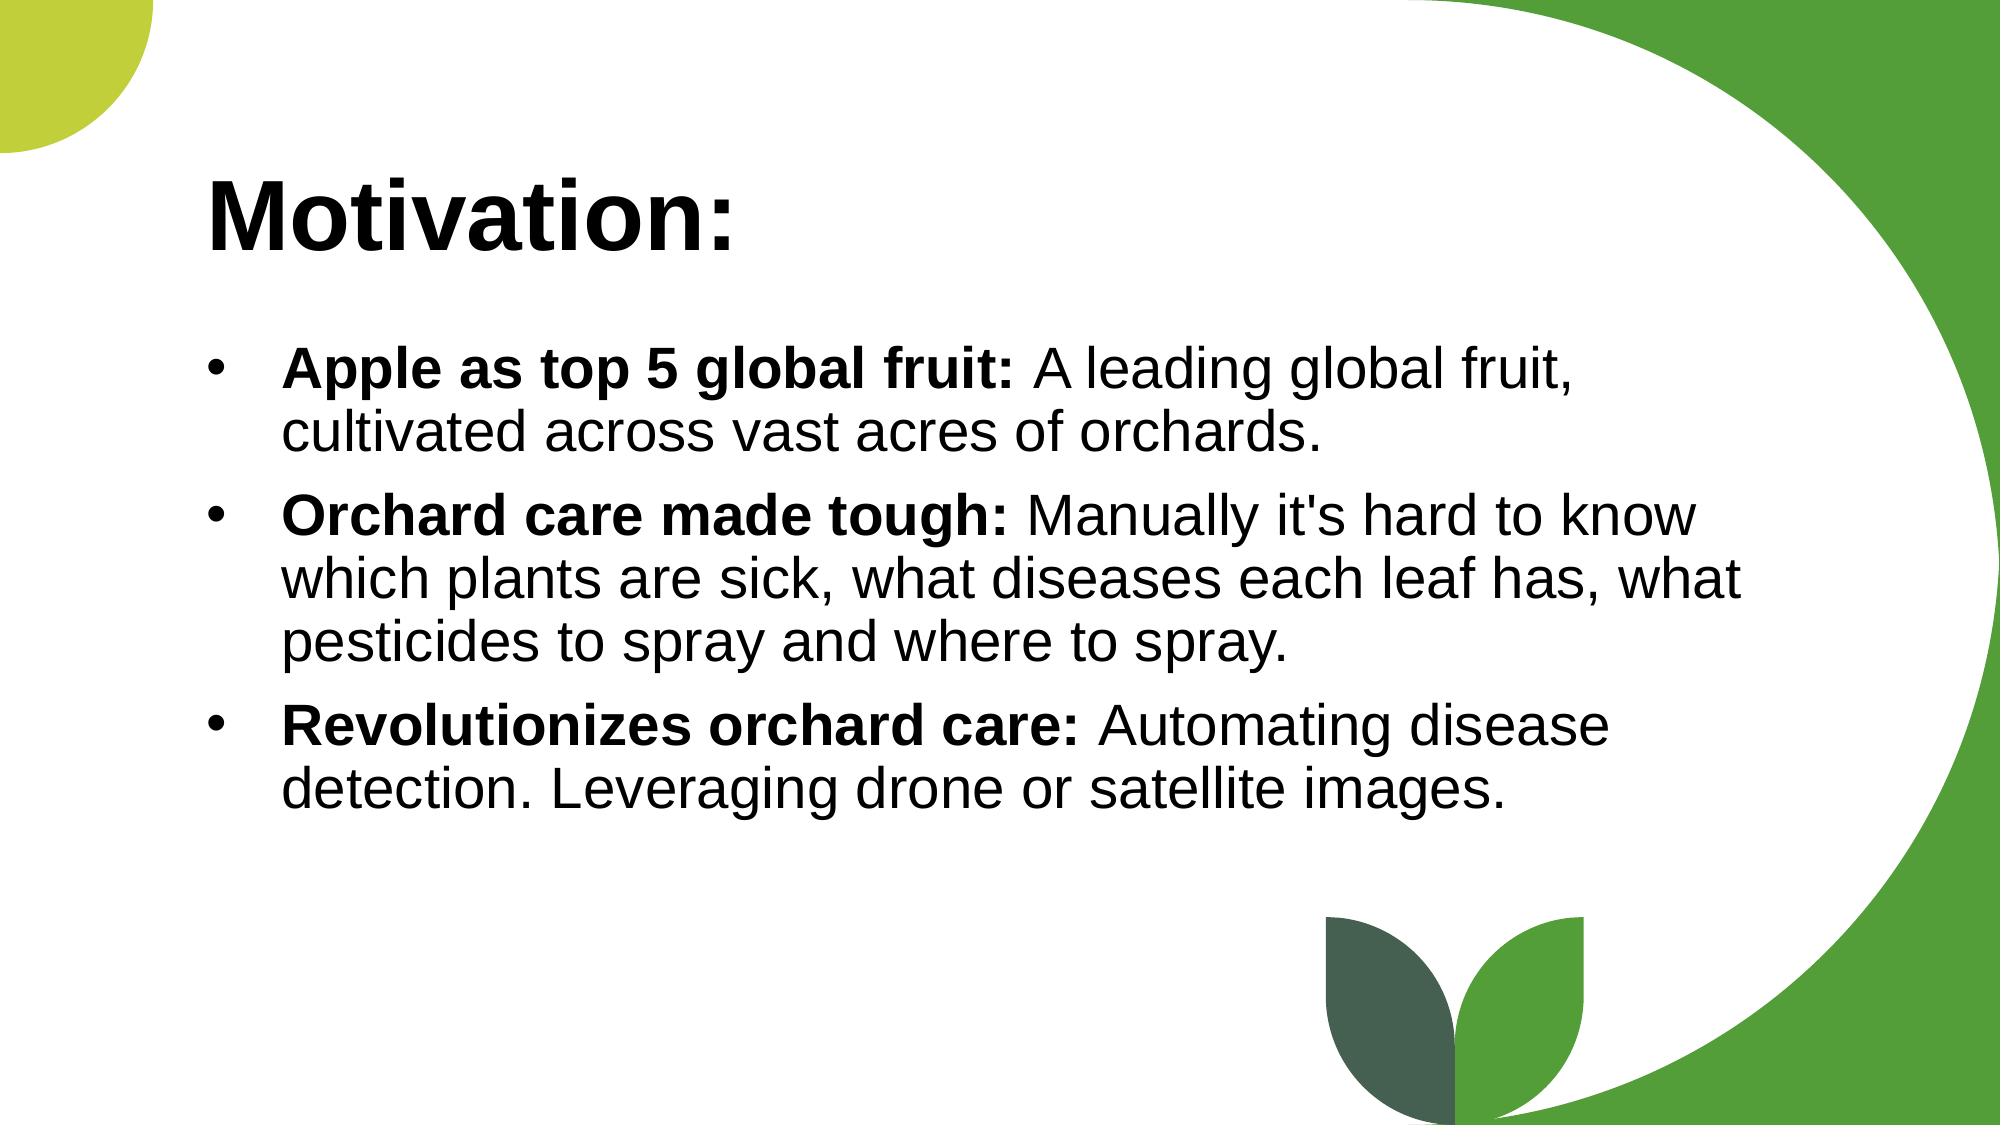

# Motivation:
Apple as top 5 global fruit: A leading global fruit, cultivated across vast acres of orchards.
Orchard care made tough: Manually it's hard to know which plants are sick, what diseases each leaf has, what pesticides to spray and where to spray.
Revolutionizes orchard care: Automating disease detection. Leveraging drone or satellite images.